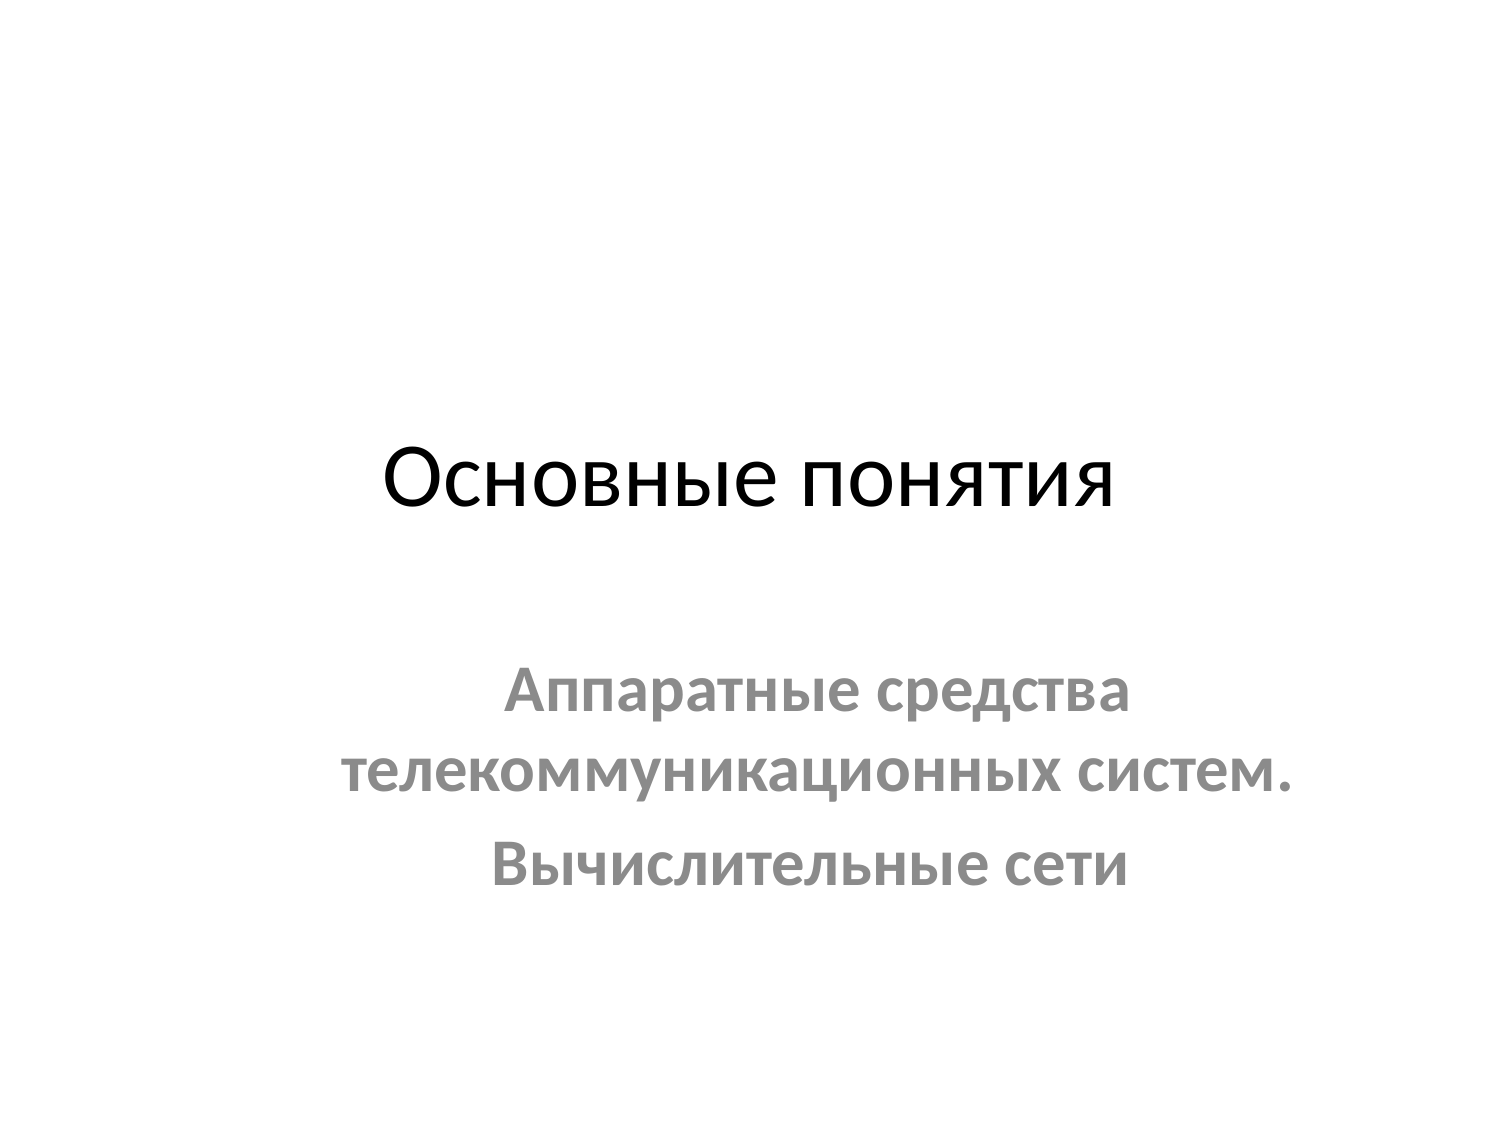

# Основные понятия
Аппаратные средства телекоммуникационных систем.
Вычислительные сети